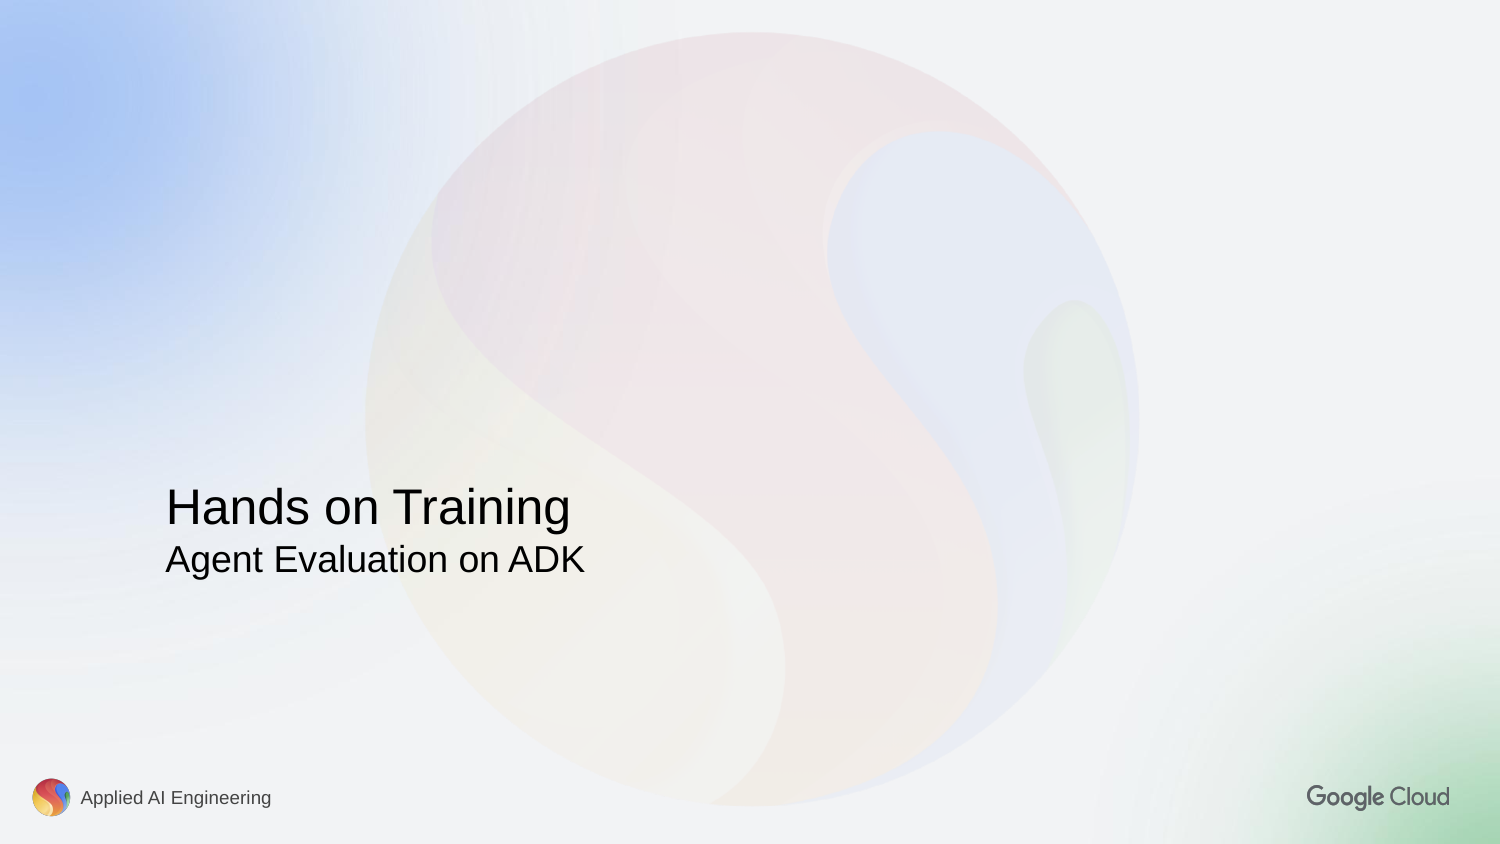

Hands on Training
Agent Evaluation on ADK